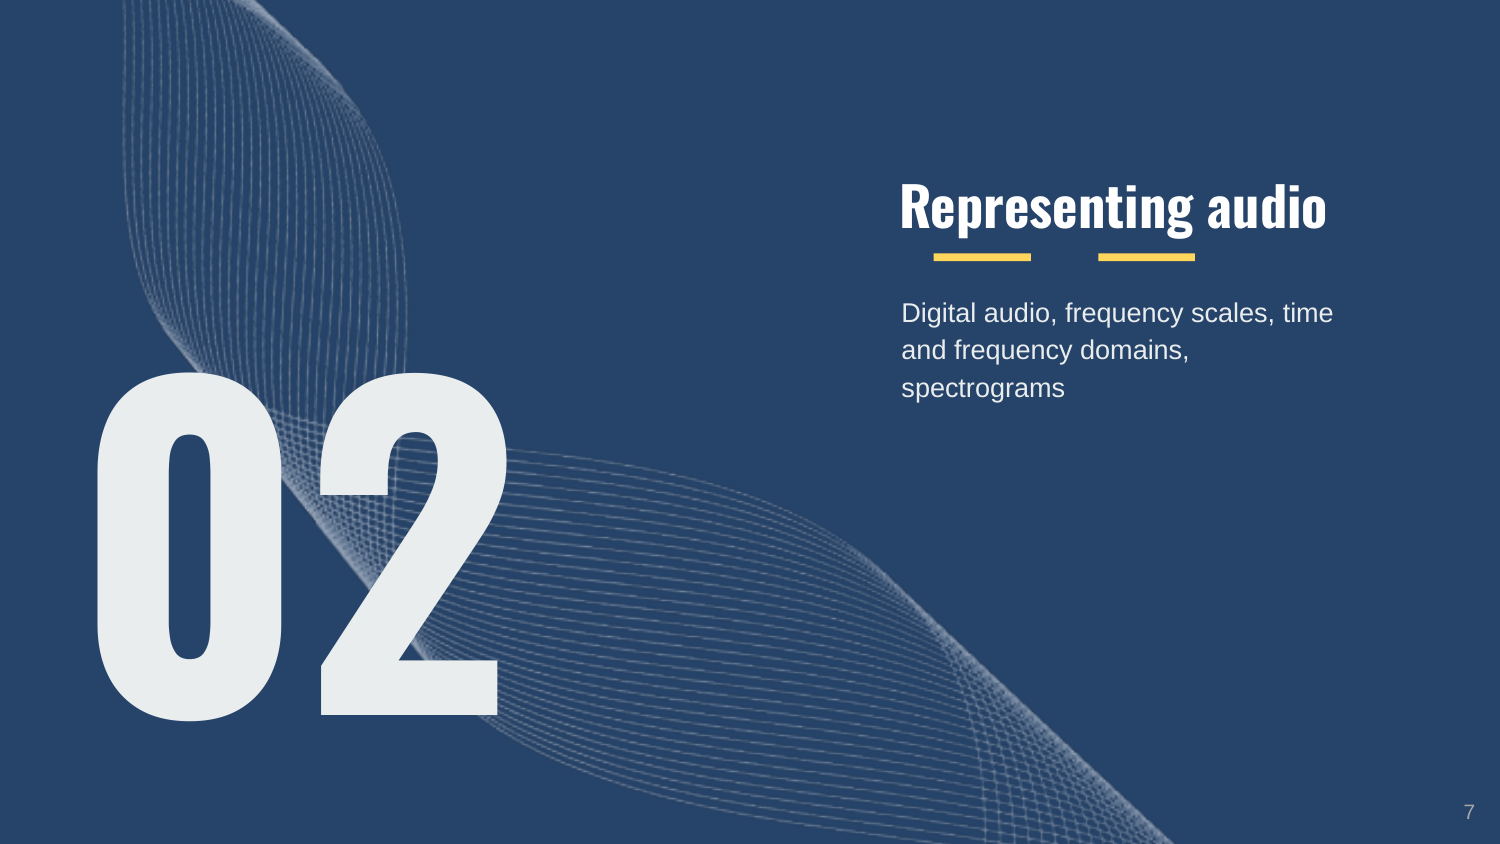

# Representing audio
Digital audio, frequency scales, time and frequency domains, spectrograms
02
7